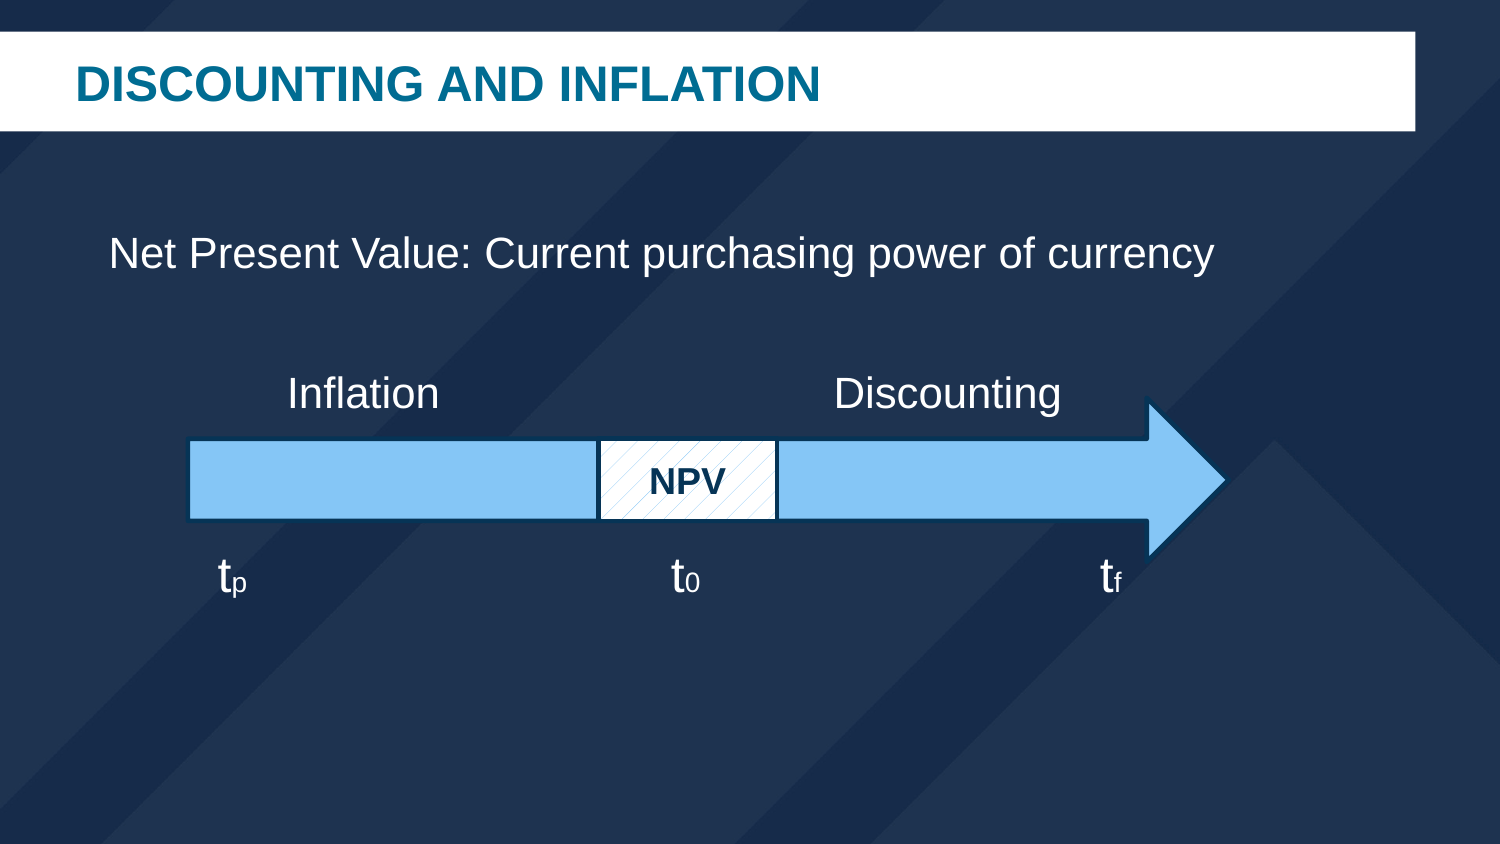

# Discounting and inflation
Net Present Value: Current purchasing power of currency
Inflation
Discounting

NPV
tp
t0
tf